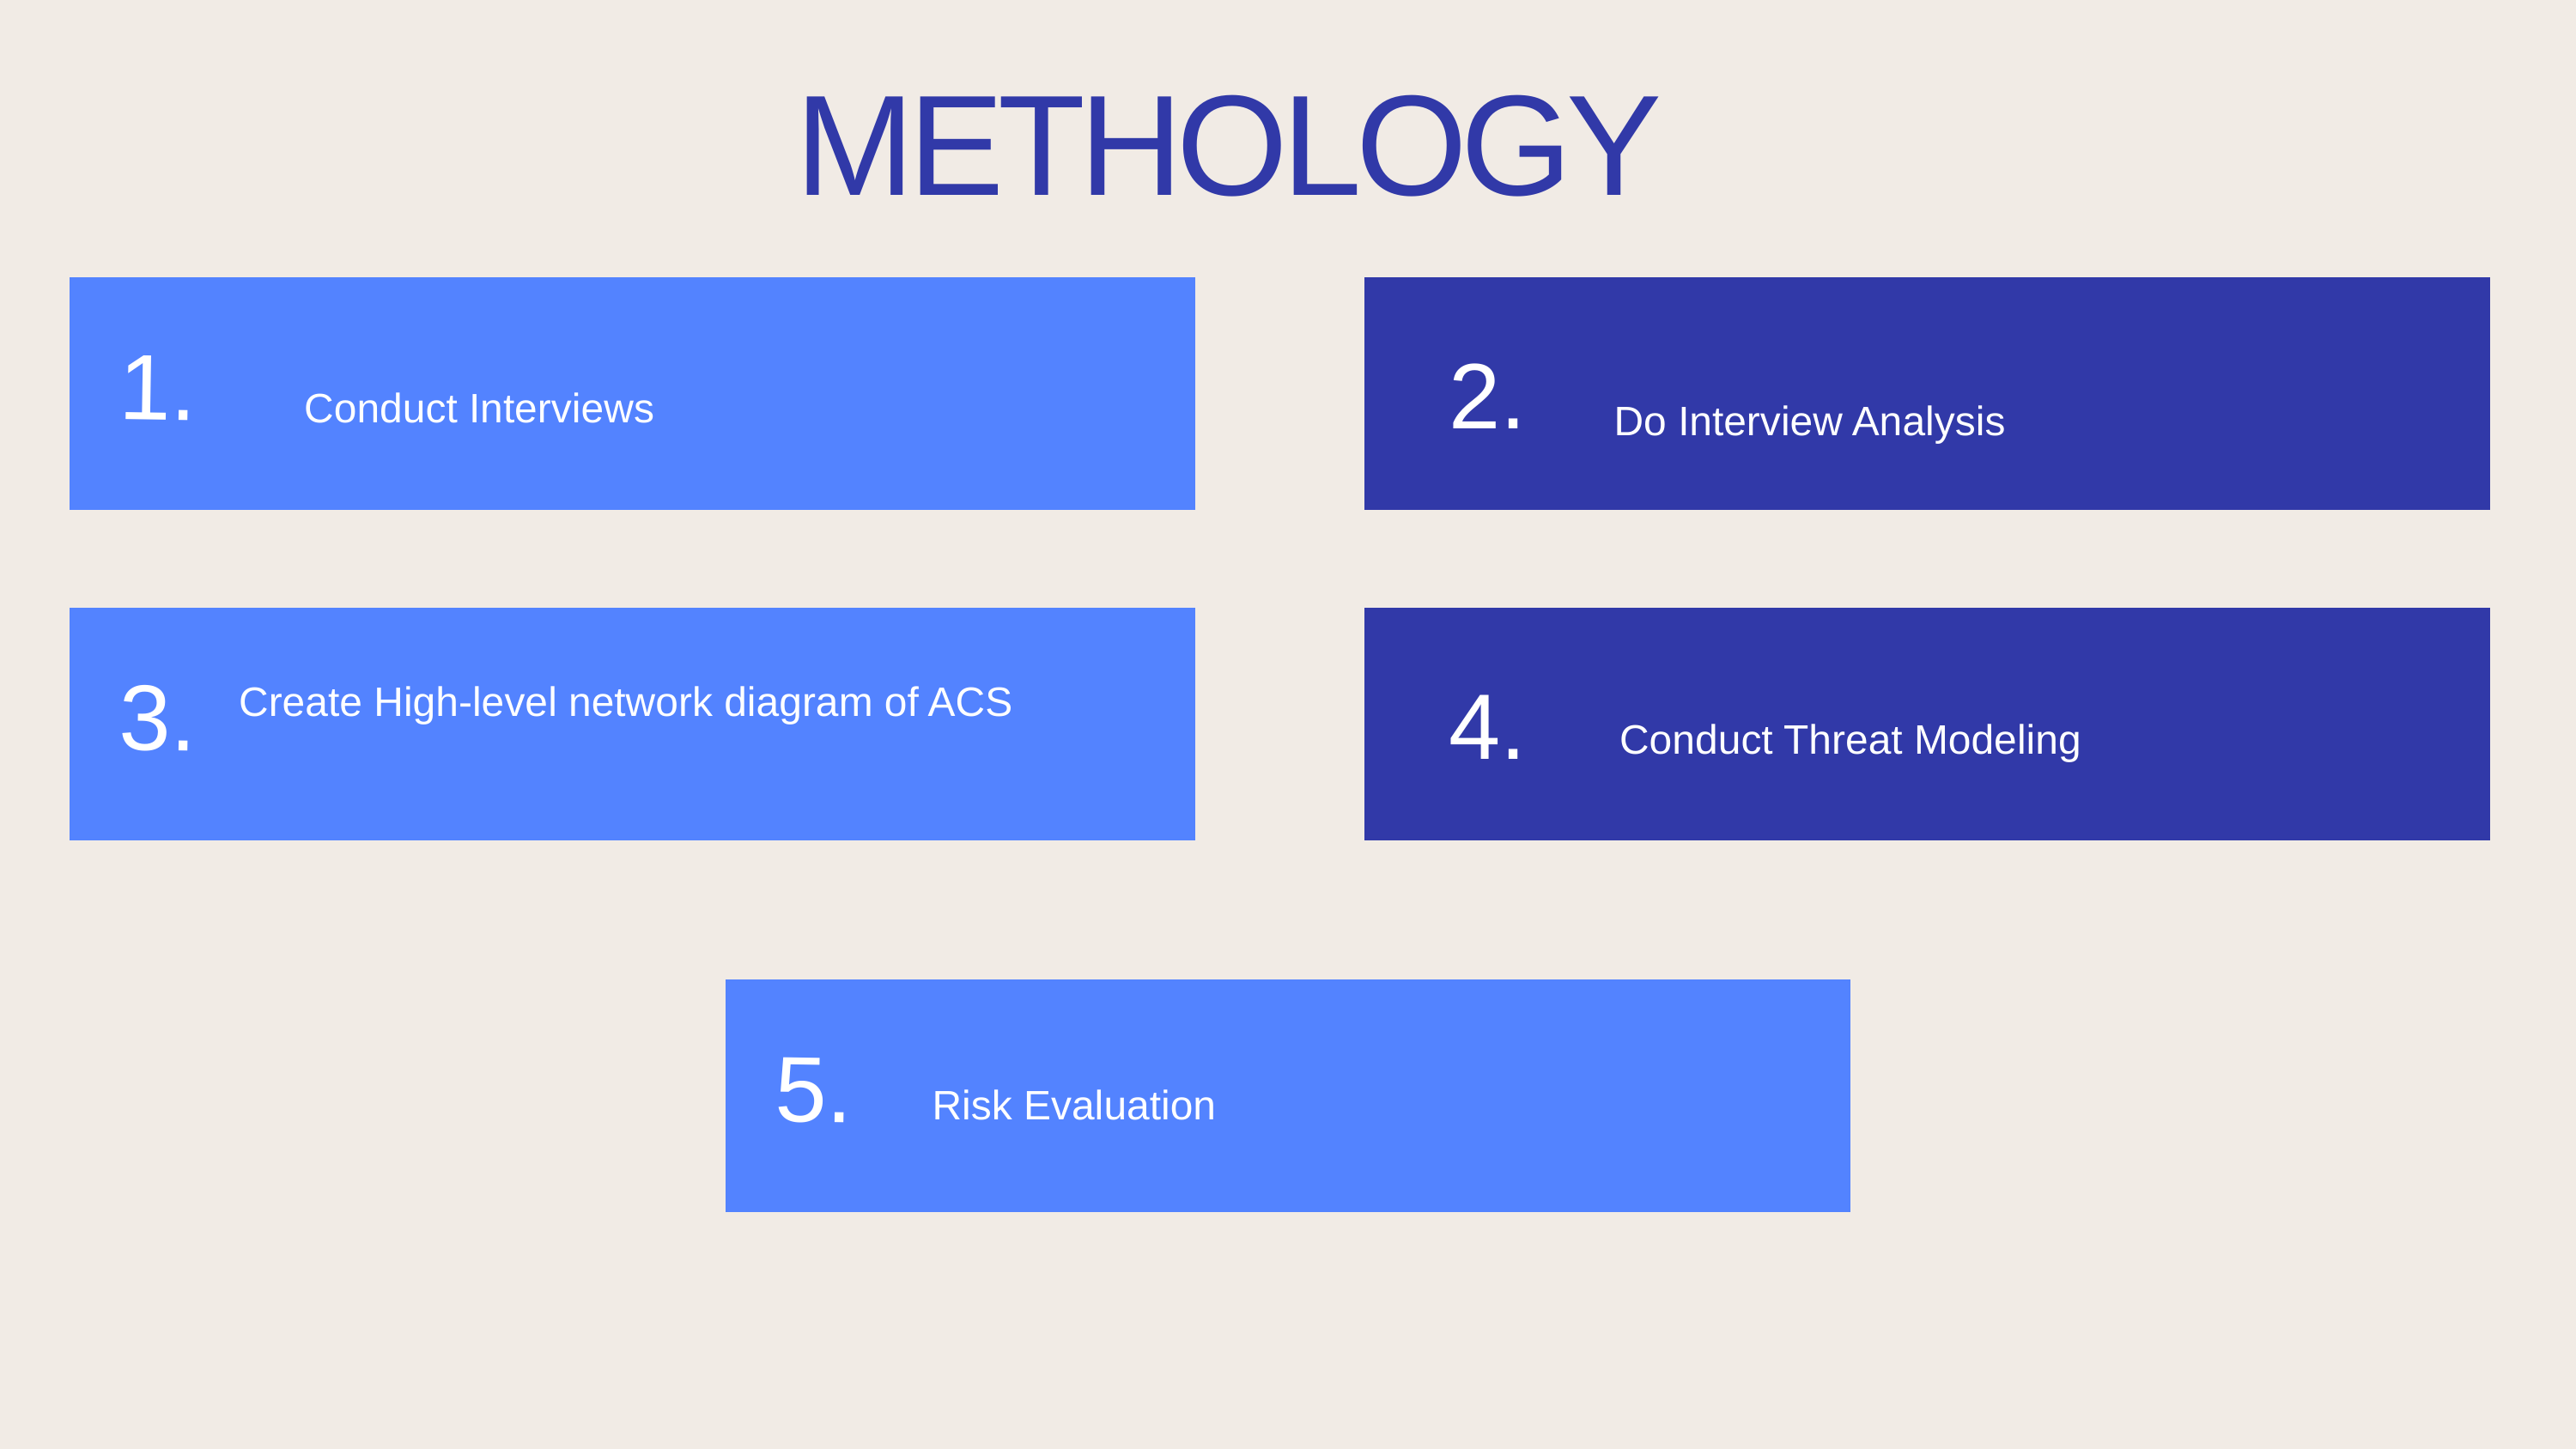

METHOLOGY

1.
Conduct Interviews

2.
Do Interview Analysis

Create High-level network diagram of ACS
3.

4.
Conduct Threat Modeling

5.
Risk Evaluation